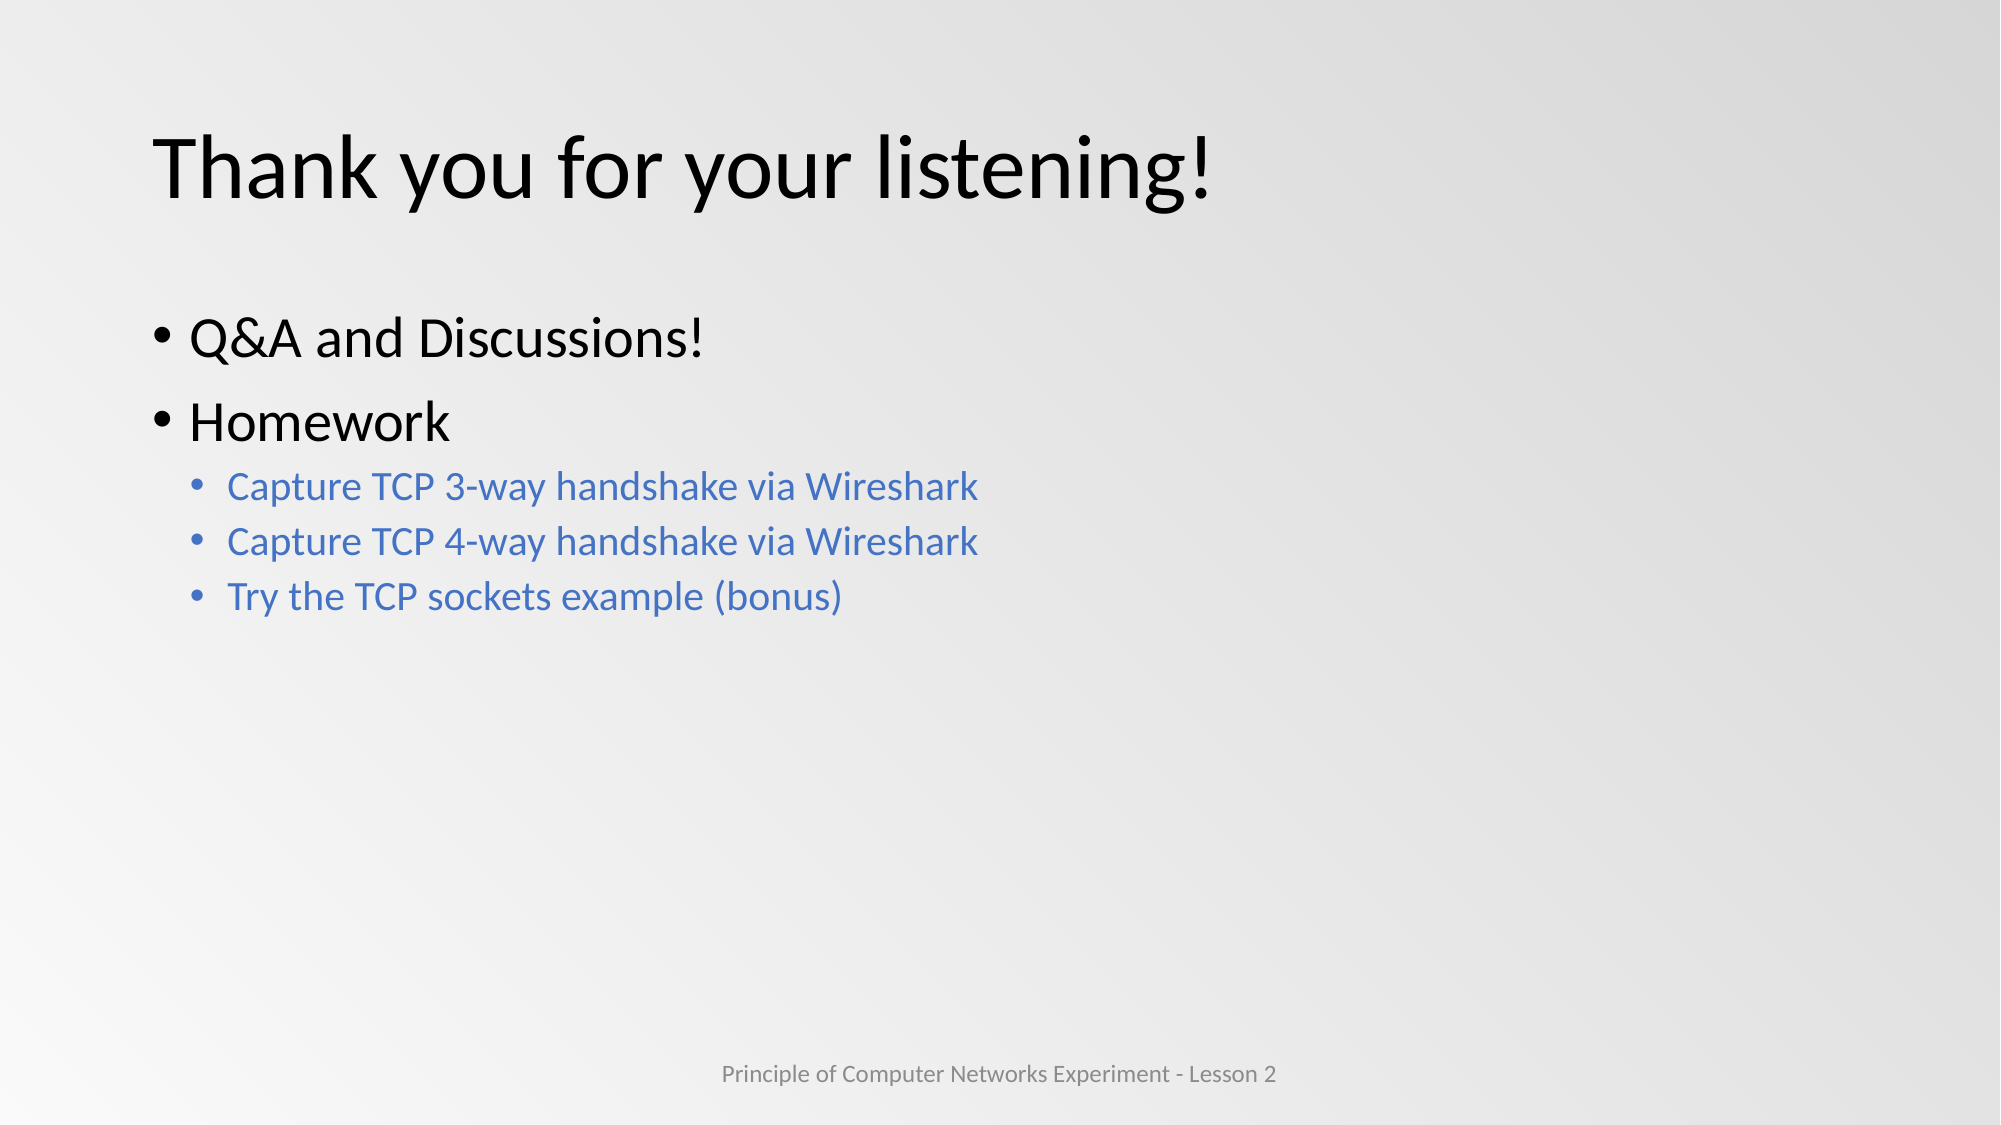

# Thank you for your listening!
Q&A and Discussions!
Homework
Capture TCP 3-way handshake via Wireshark
Capture TCP 4-way handshake via Wireshark
Try the TCP sockets example (bonus)

Principle of Computer Networks Experiment - Lesson 2
81